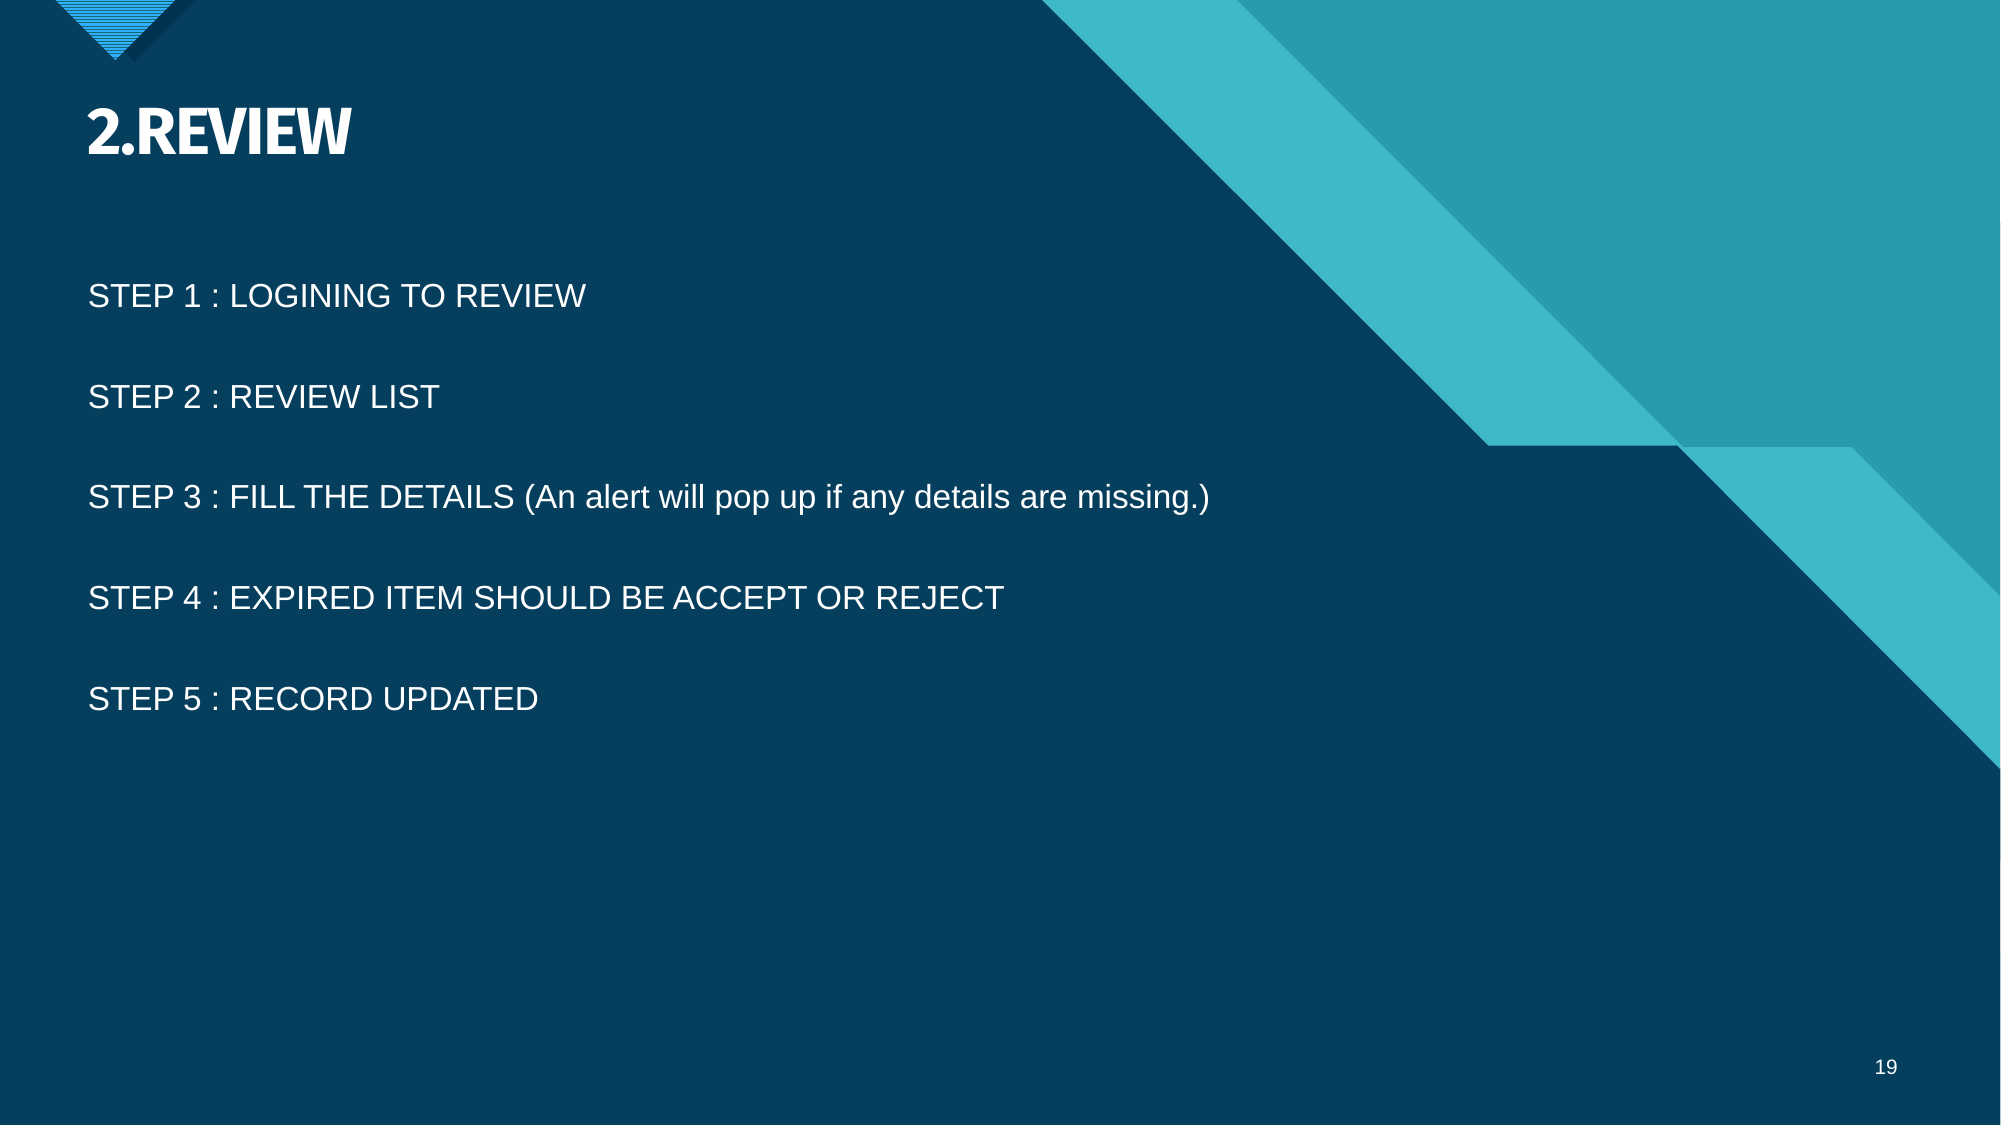

# 2.REVIEW
STEP 1 : LOGINING TO REVIEW
STEP 2 : REVIEW LIST
STEP 3 : FILL THE DETAILS (An alert will pop up if any details are missing.)
STEP 4 : EXPIRED ITEM SHOULD BE ACCEPT OR REJECT
STEP 5 : RECORD UPDATED

19